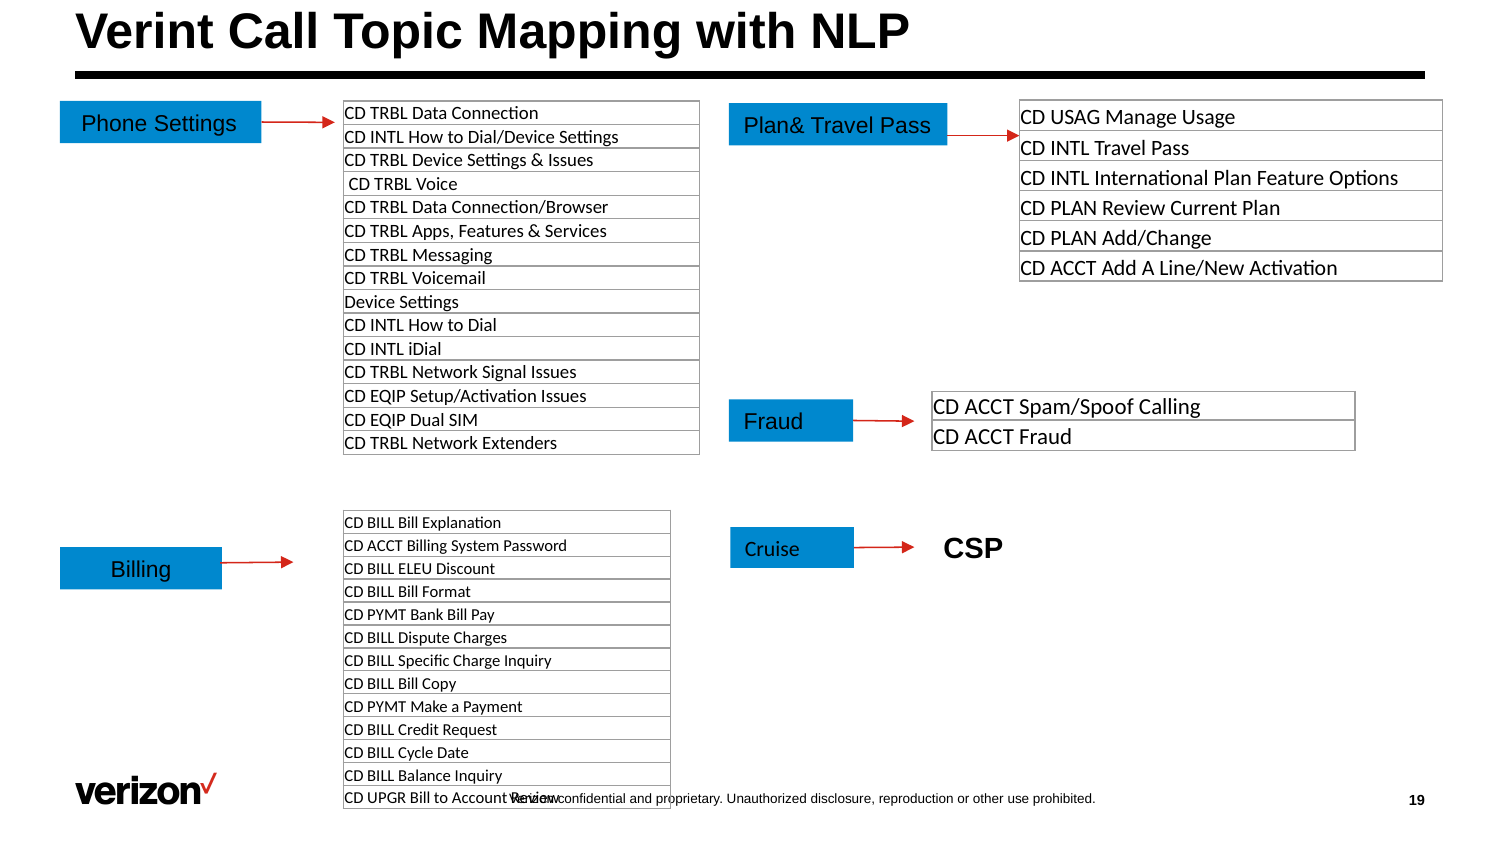

# Verint Call Topic Mapping with NLP
| CD USAG Manage Usage |
| --- |
| CD INTL Travel Pass |
| CD INTL International Plan Feature Options |
| CD PLAN Review Current Plan |
| CD PLAN Add/Change |
| CD ACCT Add A Line/New Activation |
 Phone Settings
| CD TRBL Data Connection |
| --- |
| CD INTL How to Dial/Device Settings |
| CD TRBL Device Settings & Issues |
| CD TRBL Voice |
| CD TRBL Data Connection/Browser |
| CD TRBL Apps, Features & Services |
| CD TRBL Messaging |
| CD TRBL Voicemail |
| Device Settings |
| CD INTL How to Dial |
| CD INTL iDial |
| CD TRBL Network Signal Issues |
| CD EQIP Setup/Activation Issues |
| CD EQIP Dual SIM |
| CD TRBL Network Extenders |
Plan& Travel Pass
| CD ACCT Spam/Spoof Calling |
| --- |
| CD ACCT Fraud |
Fraud
| CD BILL Bill Explanation |
| --- |
| CD ACCT Billing System Password |
| CD BILL ELEU Discount |
| CD BILL Bill Format |
| CD PYMT Bank Bill Pay |
| CD BILL Dispute Charges |
| CD BILL Specific Charge Inquiry |
| CD BILL Bill Copy |
| CD PYMT Make a Payment |
| CD BILL Credit Request |
| CD BILL Cycle Date |
| CD BILL Balance Inquiry |
| CD UPGR Bill to Account Review |
 CSP
Cruise
 Billing
19